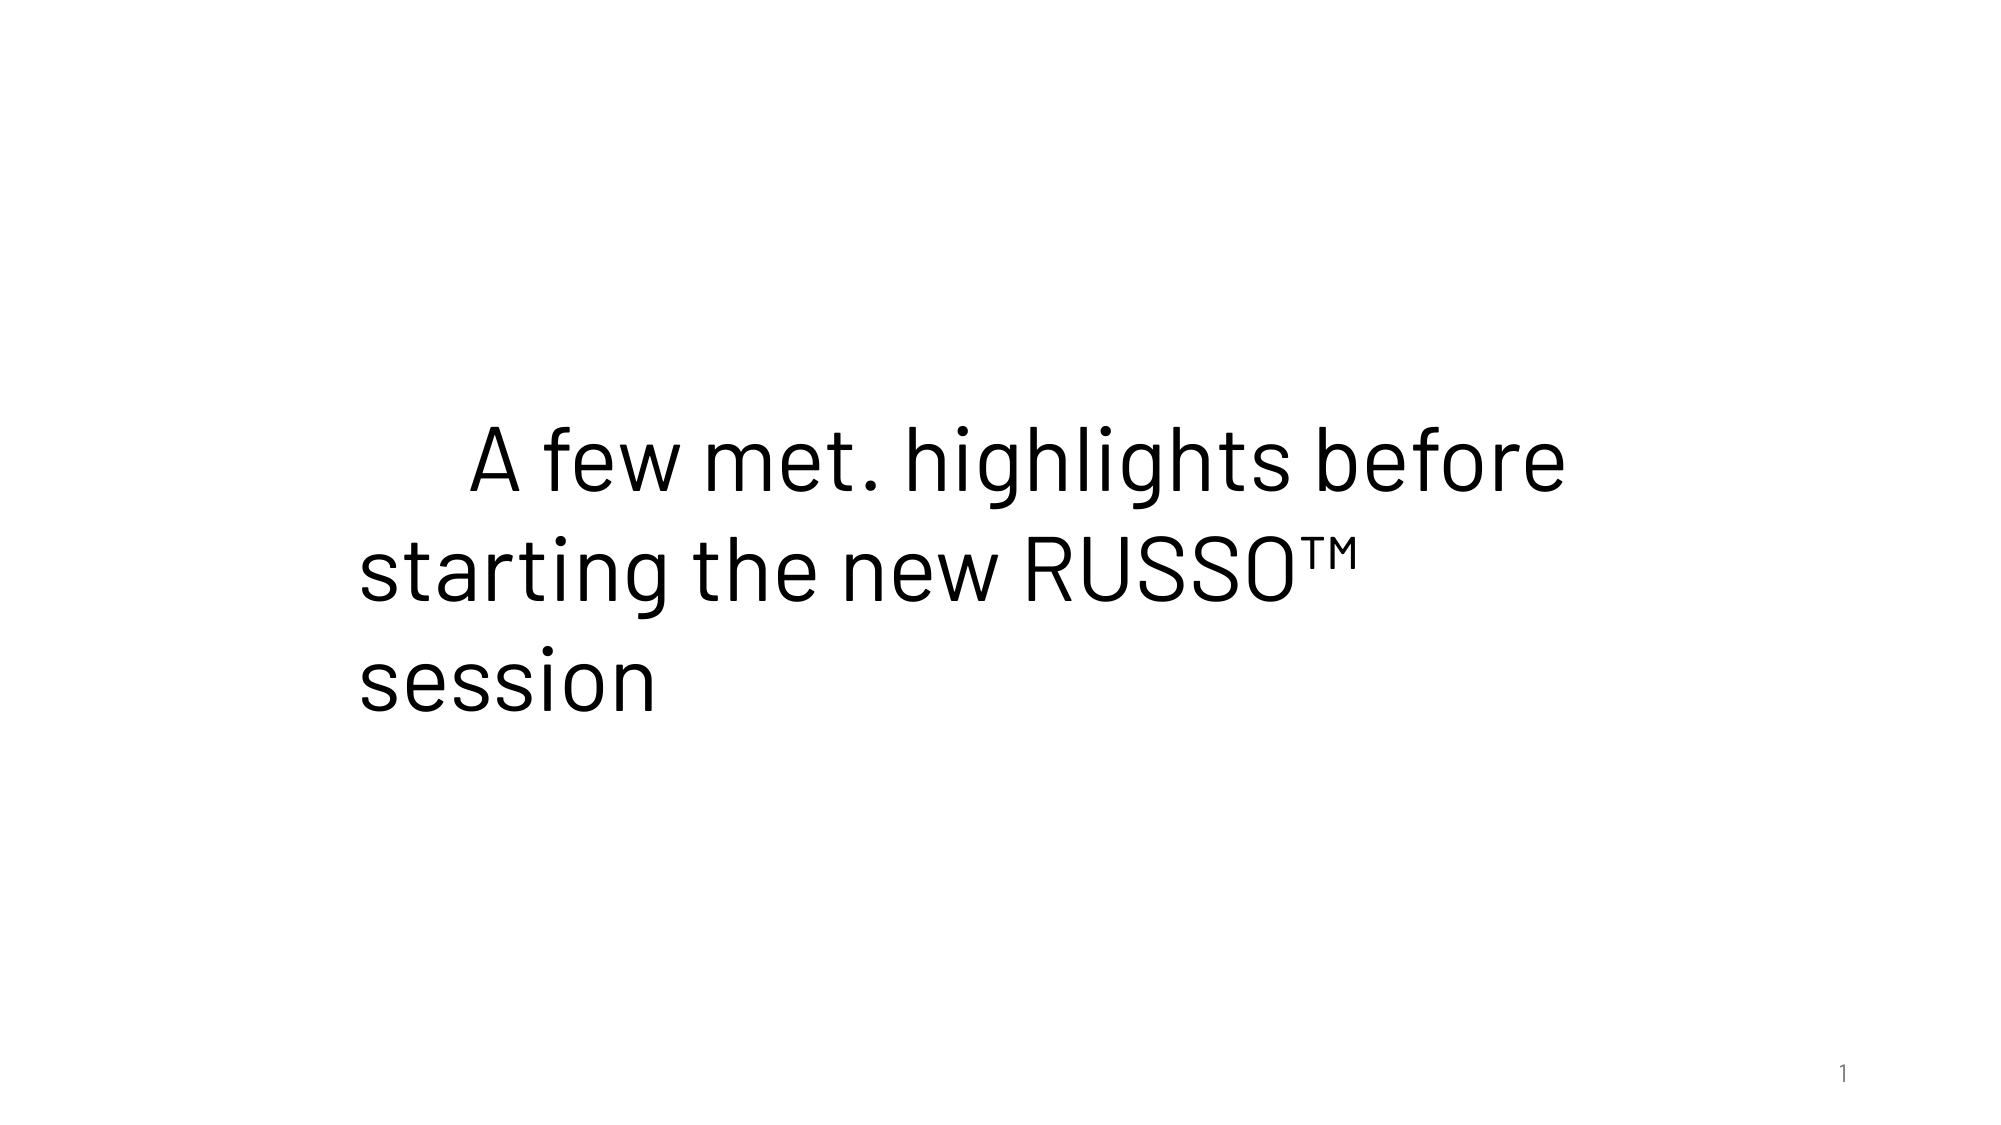

A few met. highlights before
starting the new RUSSO™ session
1